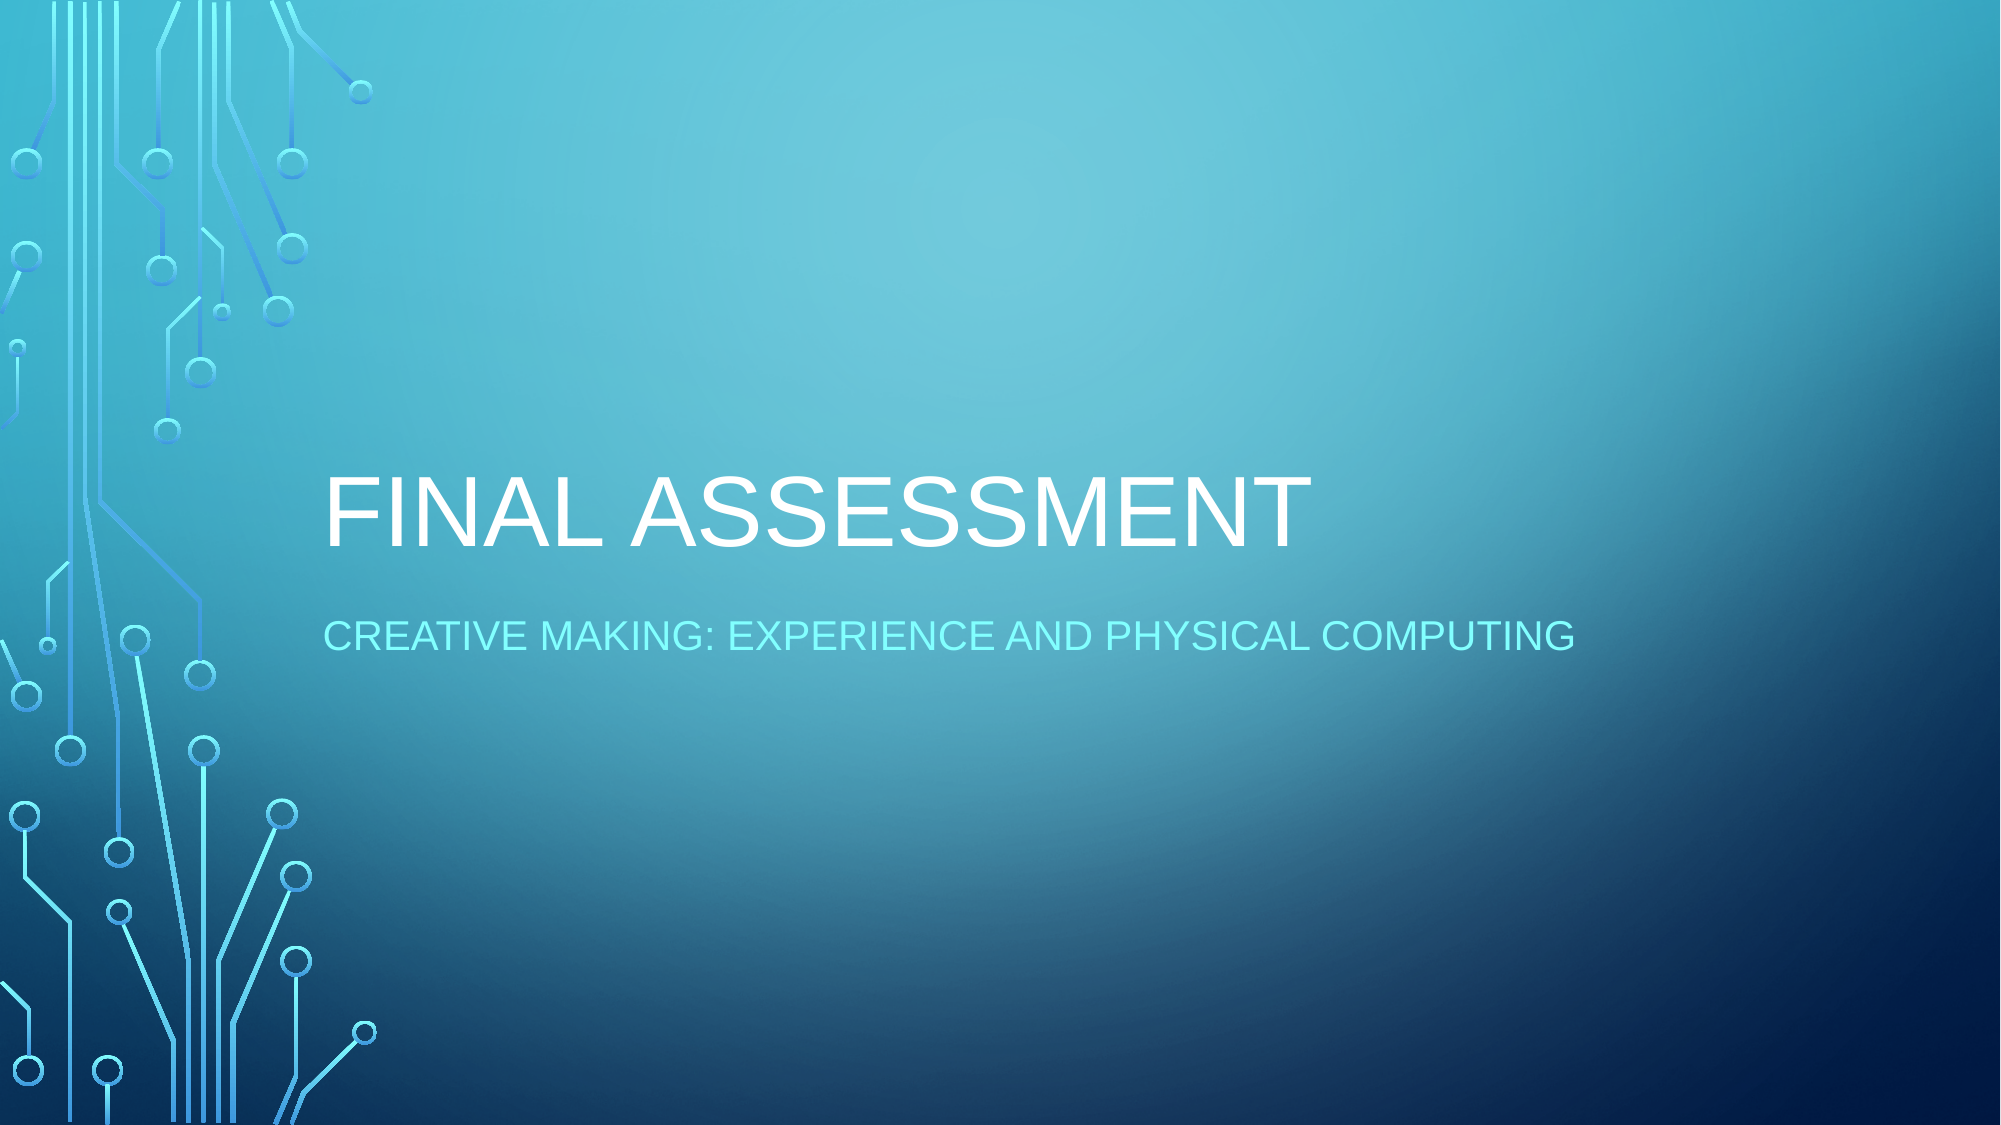

# FINAL ASSESSment
Creative making: experience and physical computing